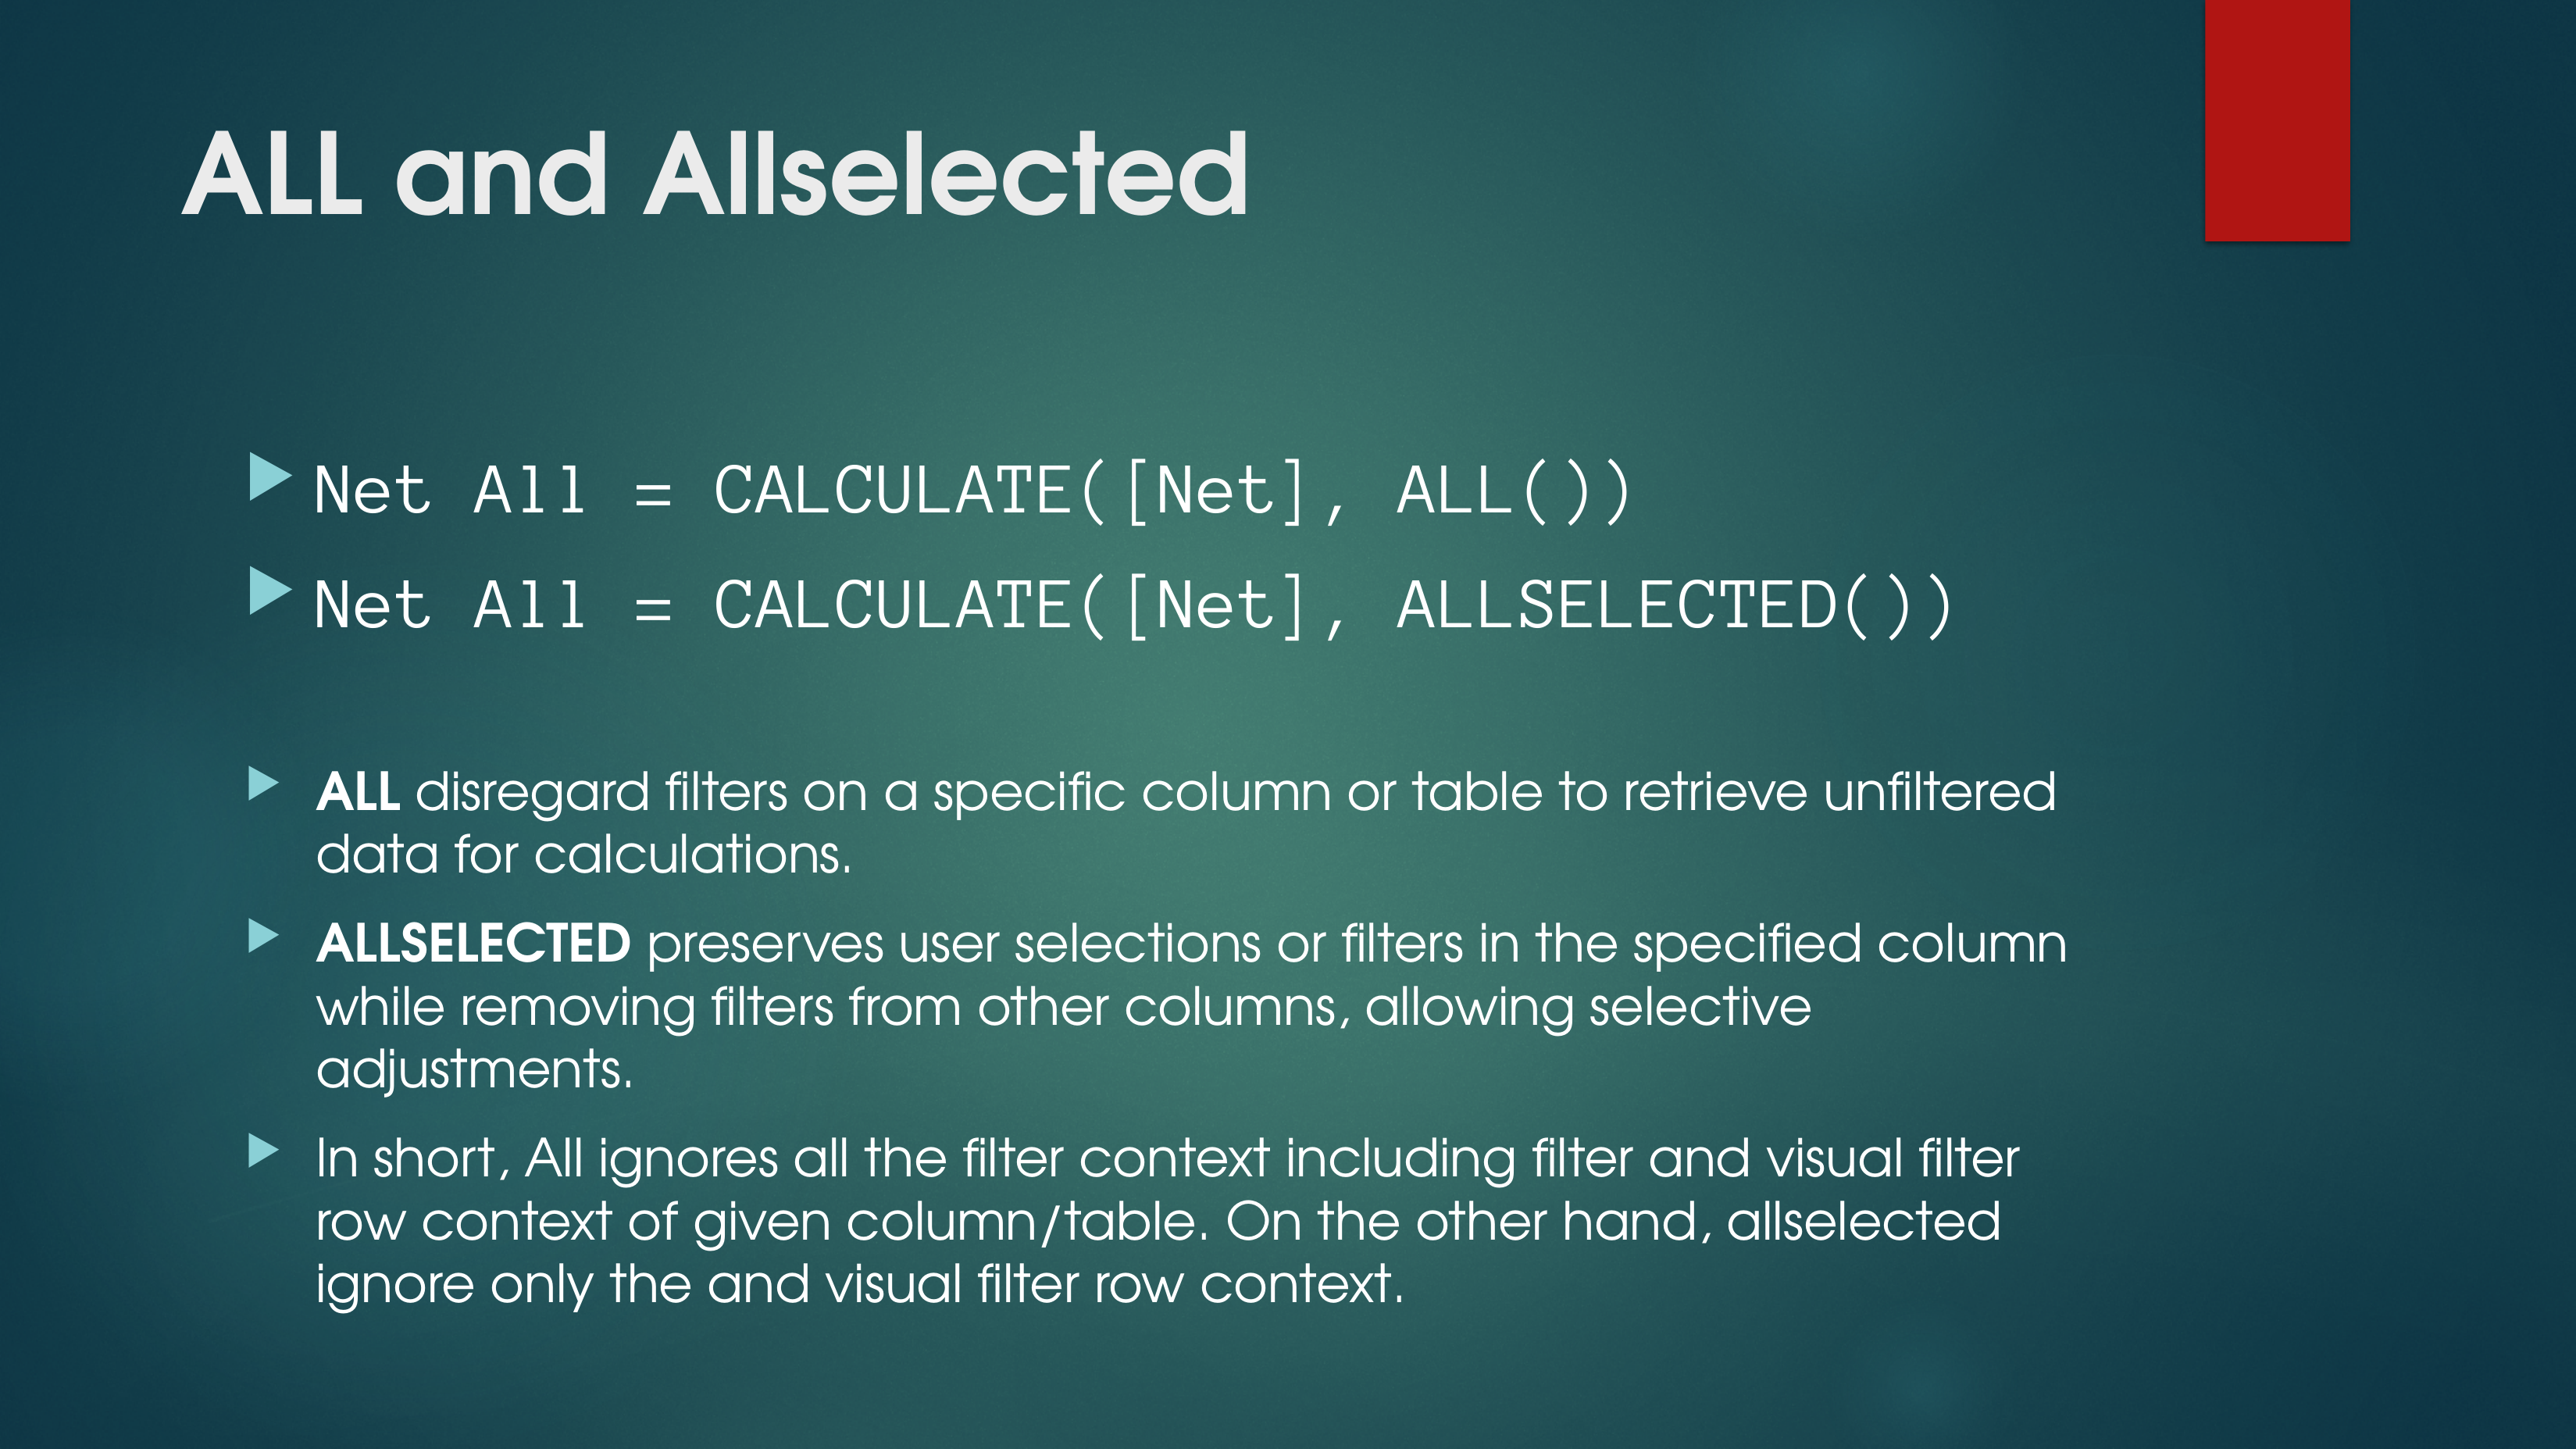

# ALL and Allselected
Net All = CALCULATE([Net], ALL())
Net All = CALCULATE([Net], ALLSELECTED())

ALL disregard filters on a specific column or table to retrieve unfiltered data for calculations.
ALLSELECTED preserves user selections or filters in the specified column while removing filters from other columns, allowing selective adjustments.
In short, All ignores all the filter context including filter and visual filter row context of given column/table. On the other hand, allselected ignore only the and visual filter row context.